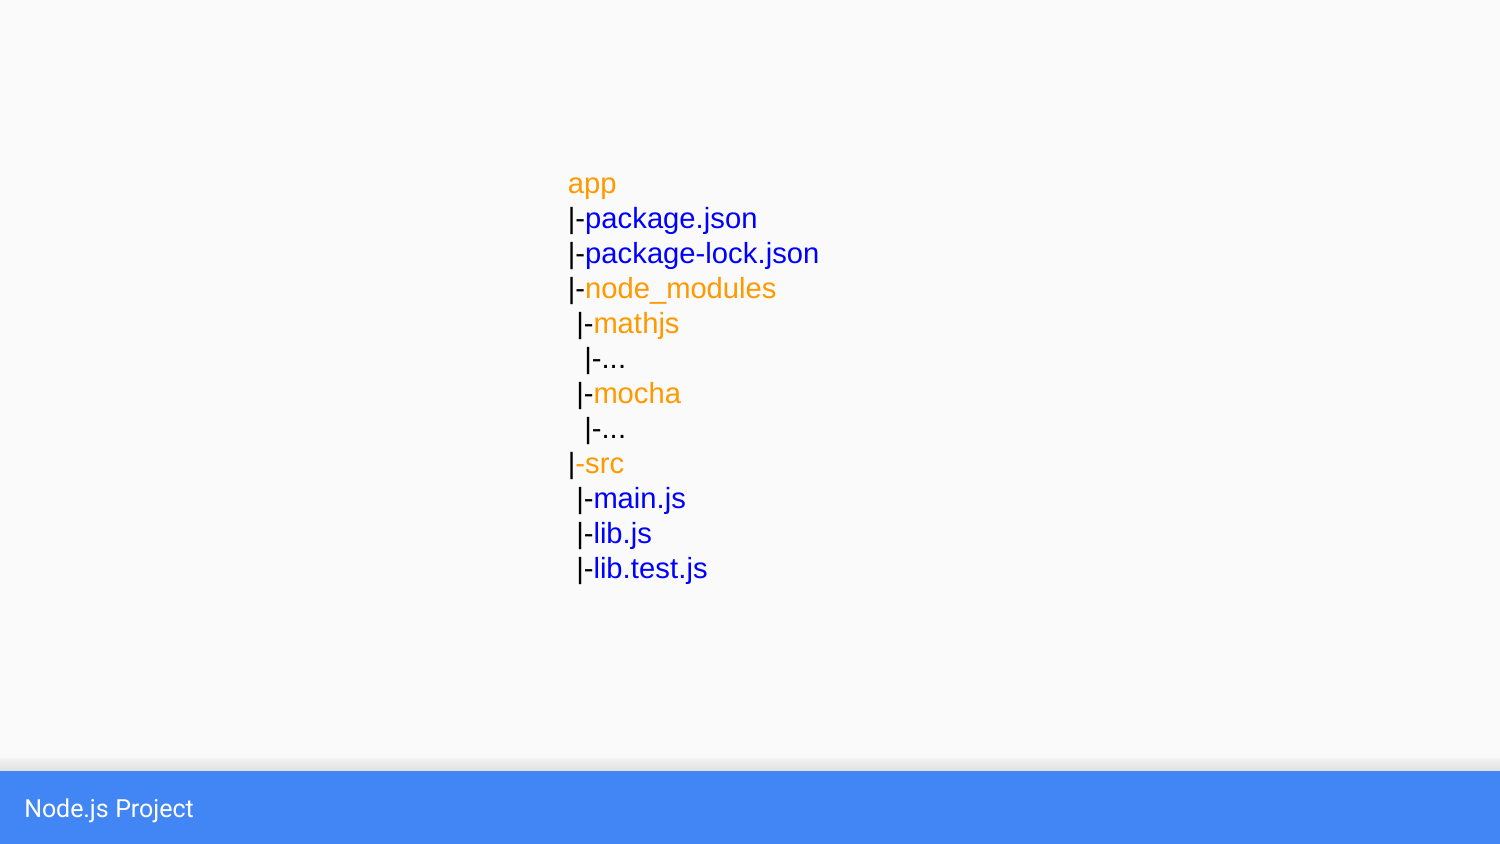

app
|-package.json
|-package-lock.json
|-node_modules
 |-mathjs
  |-...
 |-mocha
  |-...
|-src
 |-main.js
 |-lib.js
 |-lib.test.js
Node.js Project